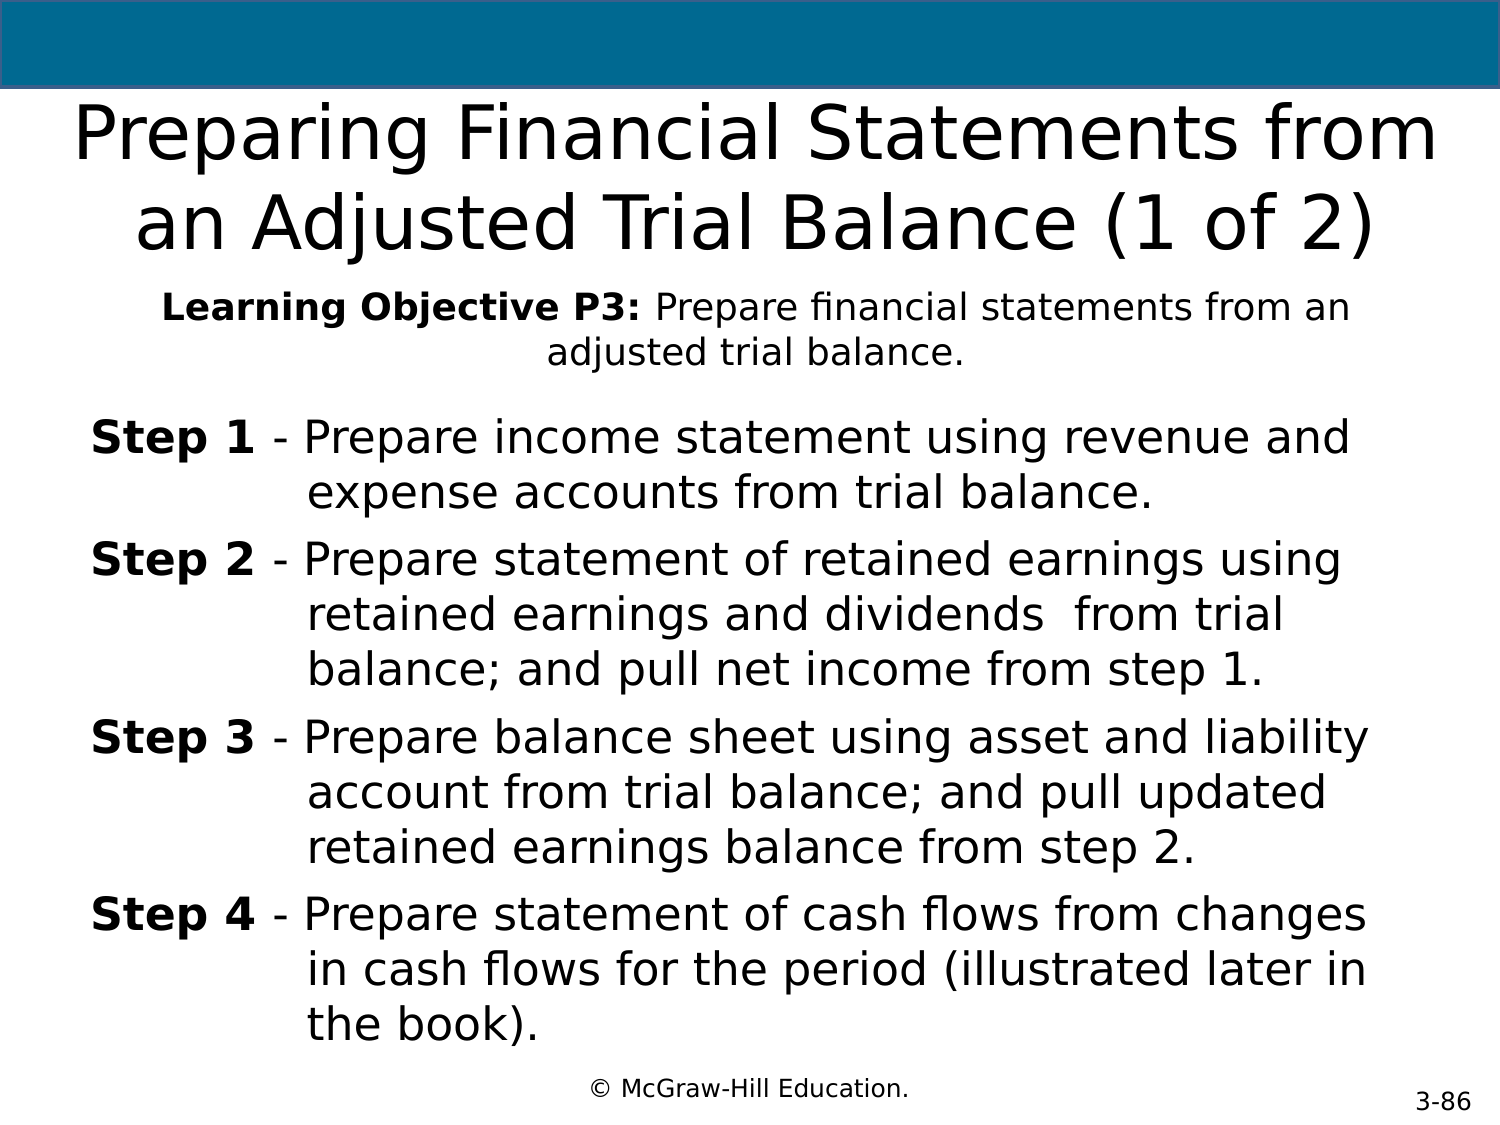

# Preparing Financial Statements from an Adjusted Trial Balance (1 of 2)
Learning Objective P3: Prepare financial statements from an adjusted trial balance.
Step 1 - Prepare income statement using revenue and expense accounts from trial balance.
Step 2 - Prepare statement of retained earnings using retained earnings and dividends  from trial balance; and pull net income from step 1.
Step 3 - Prepare balance sheet using asset and liability account from trial balance; and pull updated retained earnings balance from step 2.
Step 4 - Prepare statement of cash flows from changes in cash flows for the period (illustrated later in the book).